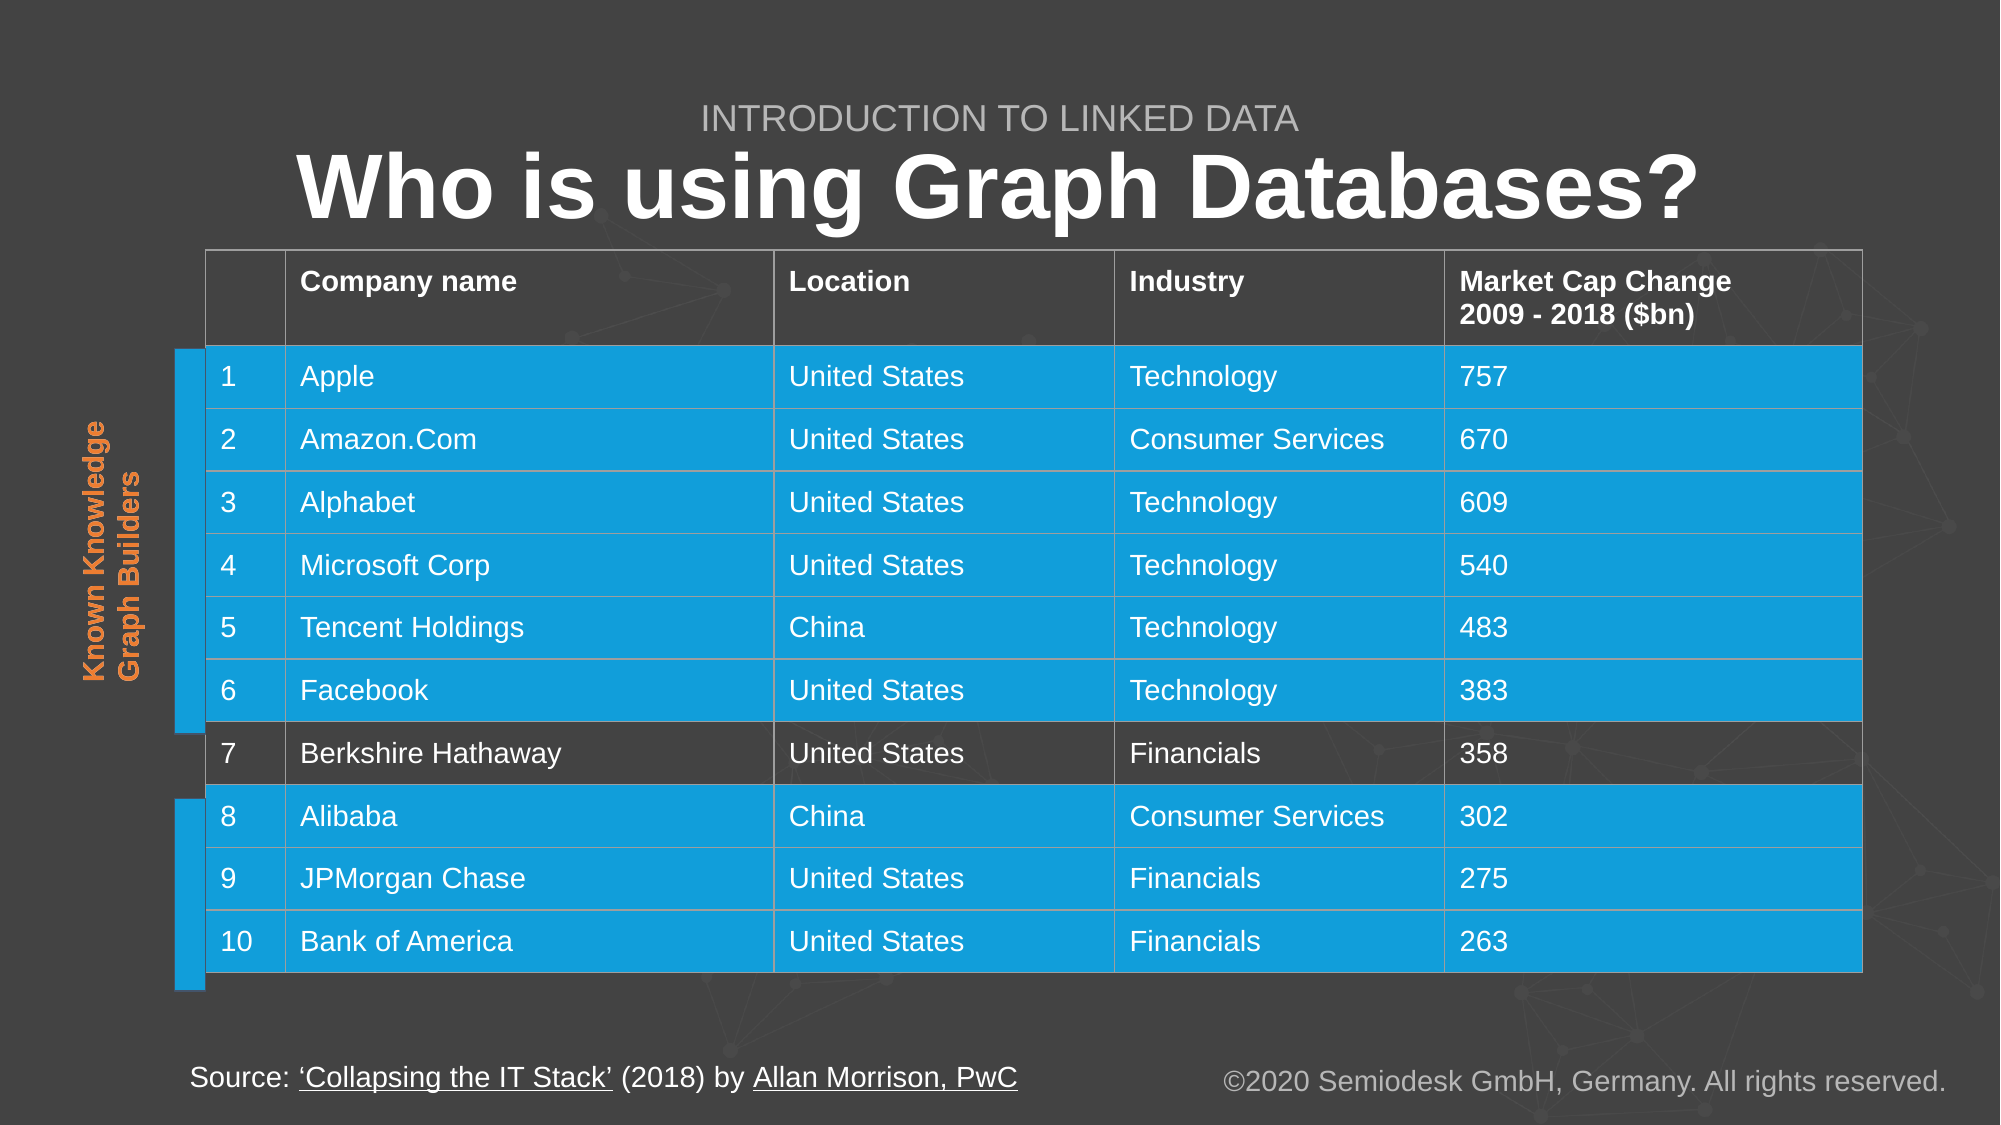

# INTRODUCTION TO LINKED DATA
Who is using Graph Databases?
|  | Company name | Location | Industry | Market Cap Change 2009 - 2018 ($bn) |
| --- | --- | --- | --- | --- |
| 1 | Apple | United States | Technology | 757 |
| 2 | Amazon.Com | United States | Consumer Services | 670 |
| 3 | Alphabet | United States | Technology | 609 |
| 4 | Microsoft Corp | United States | Technology | 540 |
| 5 | Tencent Holdings | China | Technology | 483 |
| 6 | Facebook | United States | Technology | 383 |
| 7 | Berkshire Hathaway | United States | Financials | 358 |
| 8 | Alibaba | China | Consumer Services | 302 |
| 9 | JPMorgan Chase | United States | Financials | 275 |
| 10 | Bank of America | United States | Financials | 263 |

Known Knowledge Graph Builders
Known Knowledge Graph Builders

Source: ‘Collapsing the IT Stack’ (2018) by Allan Morrison, PwC